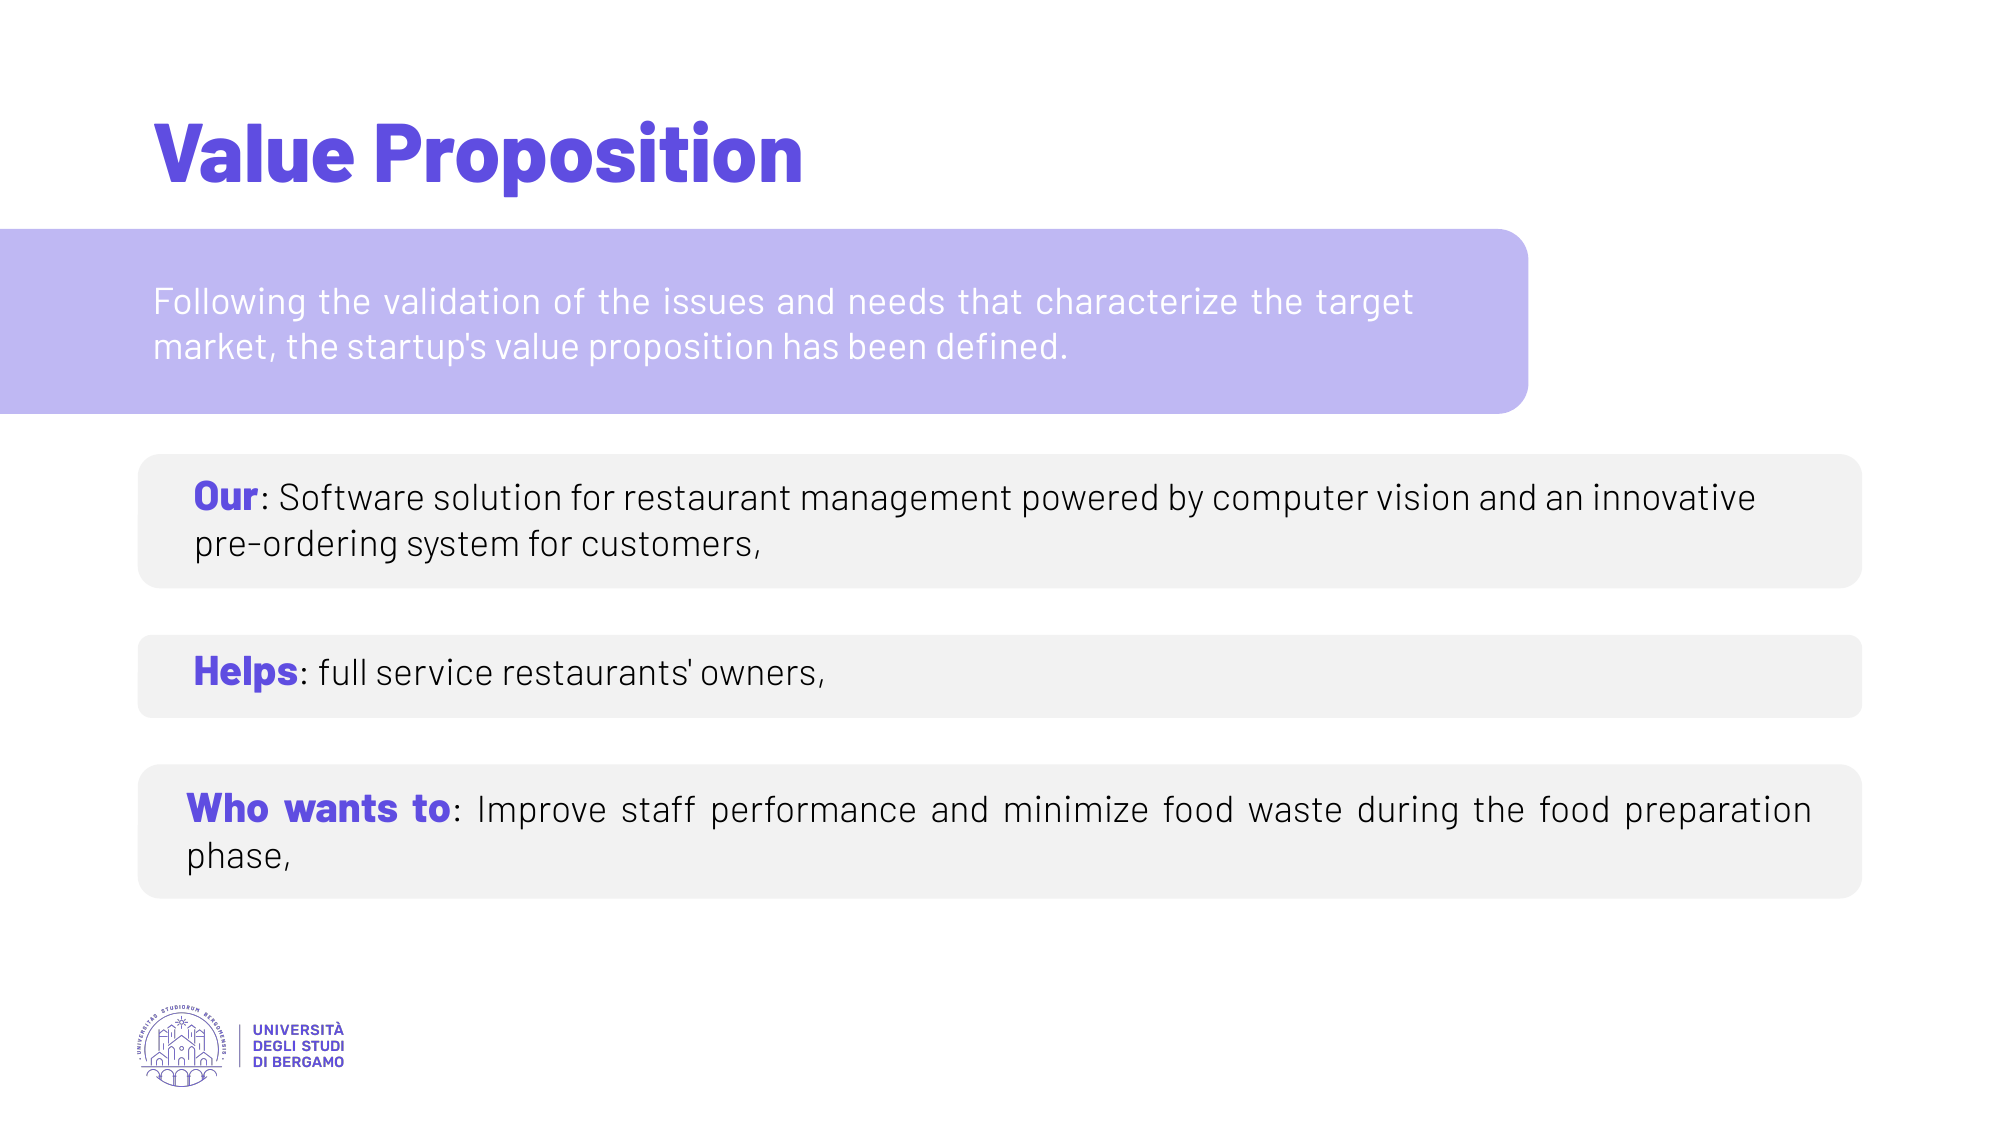

Value Proposition

Following the validation of the issues and needs that characterize the target market, the startup's value proposition has been defined.

Our: Software solution for restaurant management powered by computer vision and an innovative pre-ordering system for customers,

Helps: full service restaurants' owners,

Who wants to: Improve staff performance and minimize food waste during the food preparation phase,